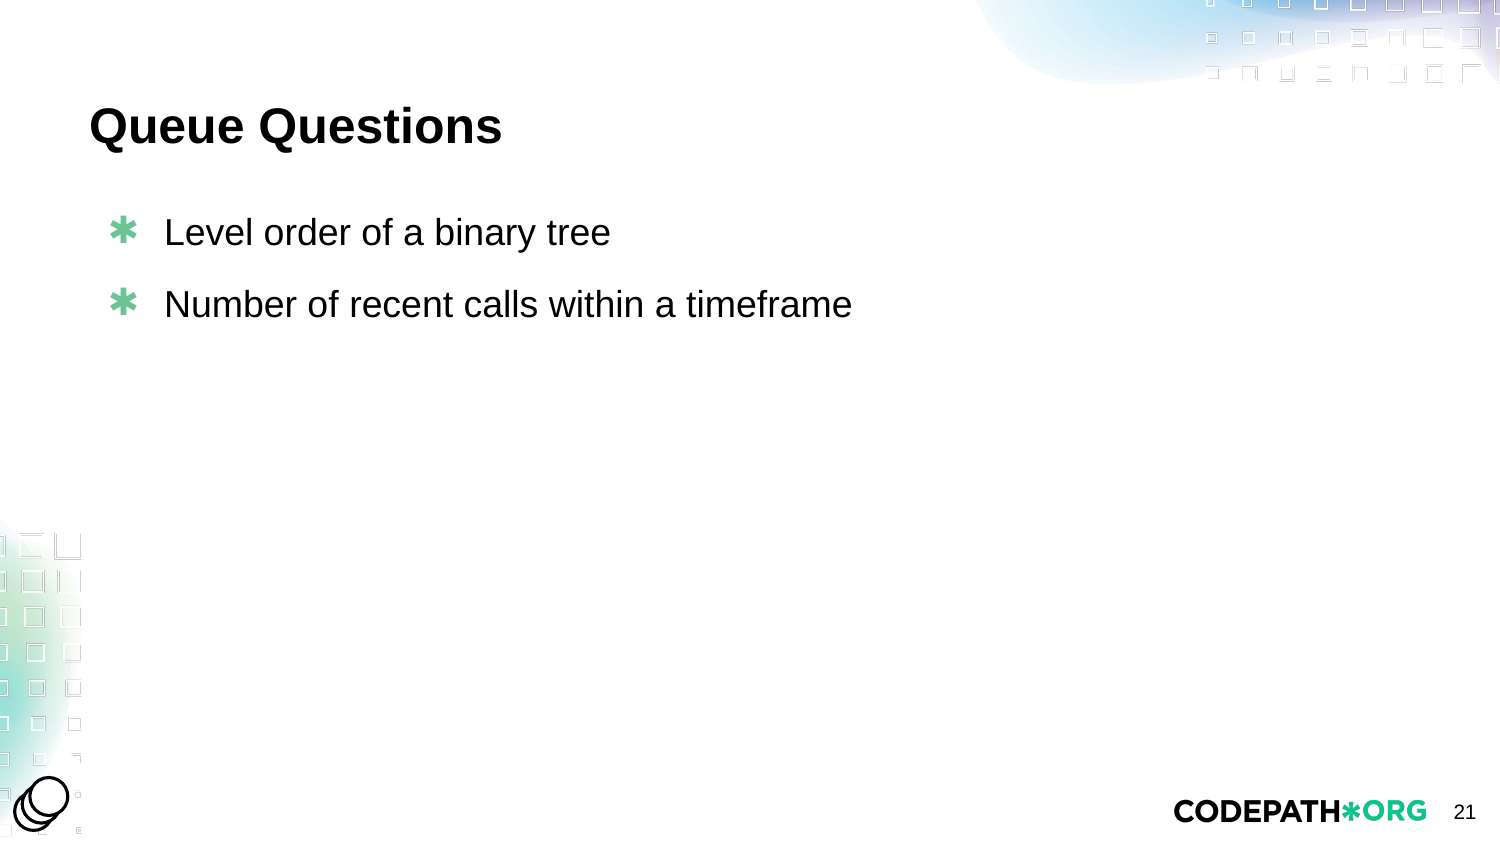

# Queue Questions
Level order of a binary tree
Number of recent calls within a timeframe

21